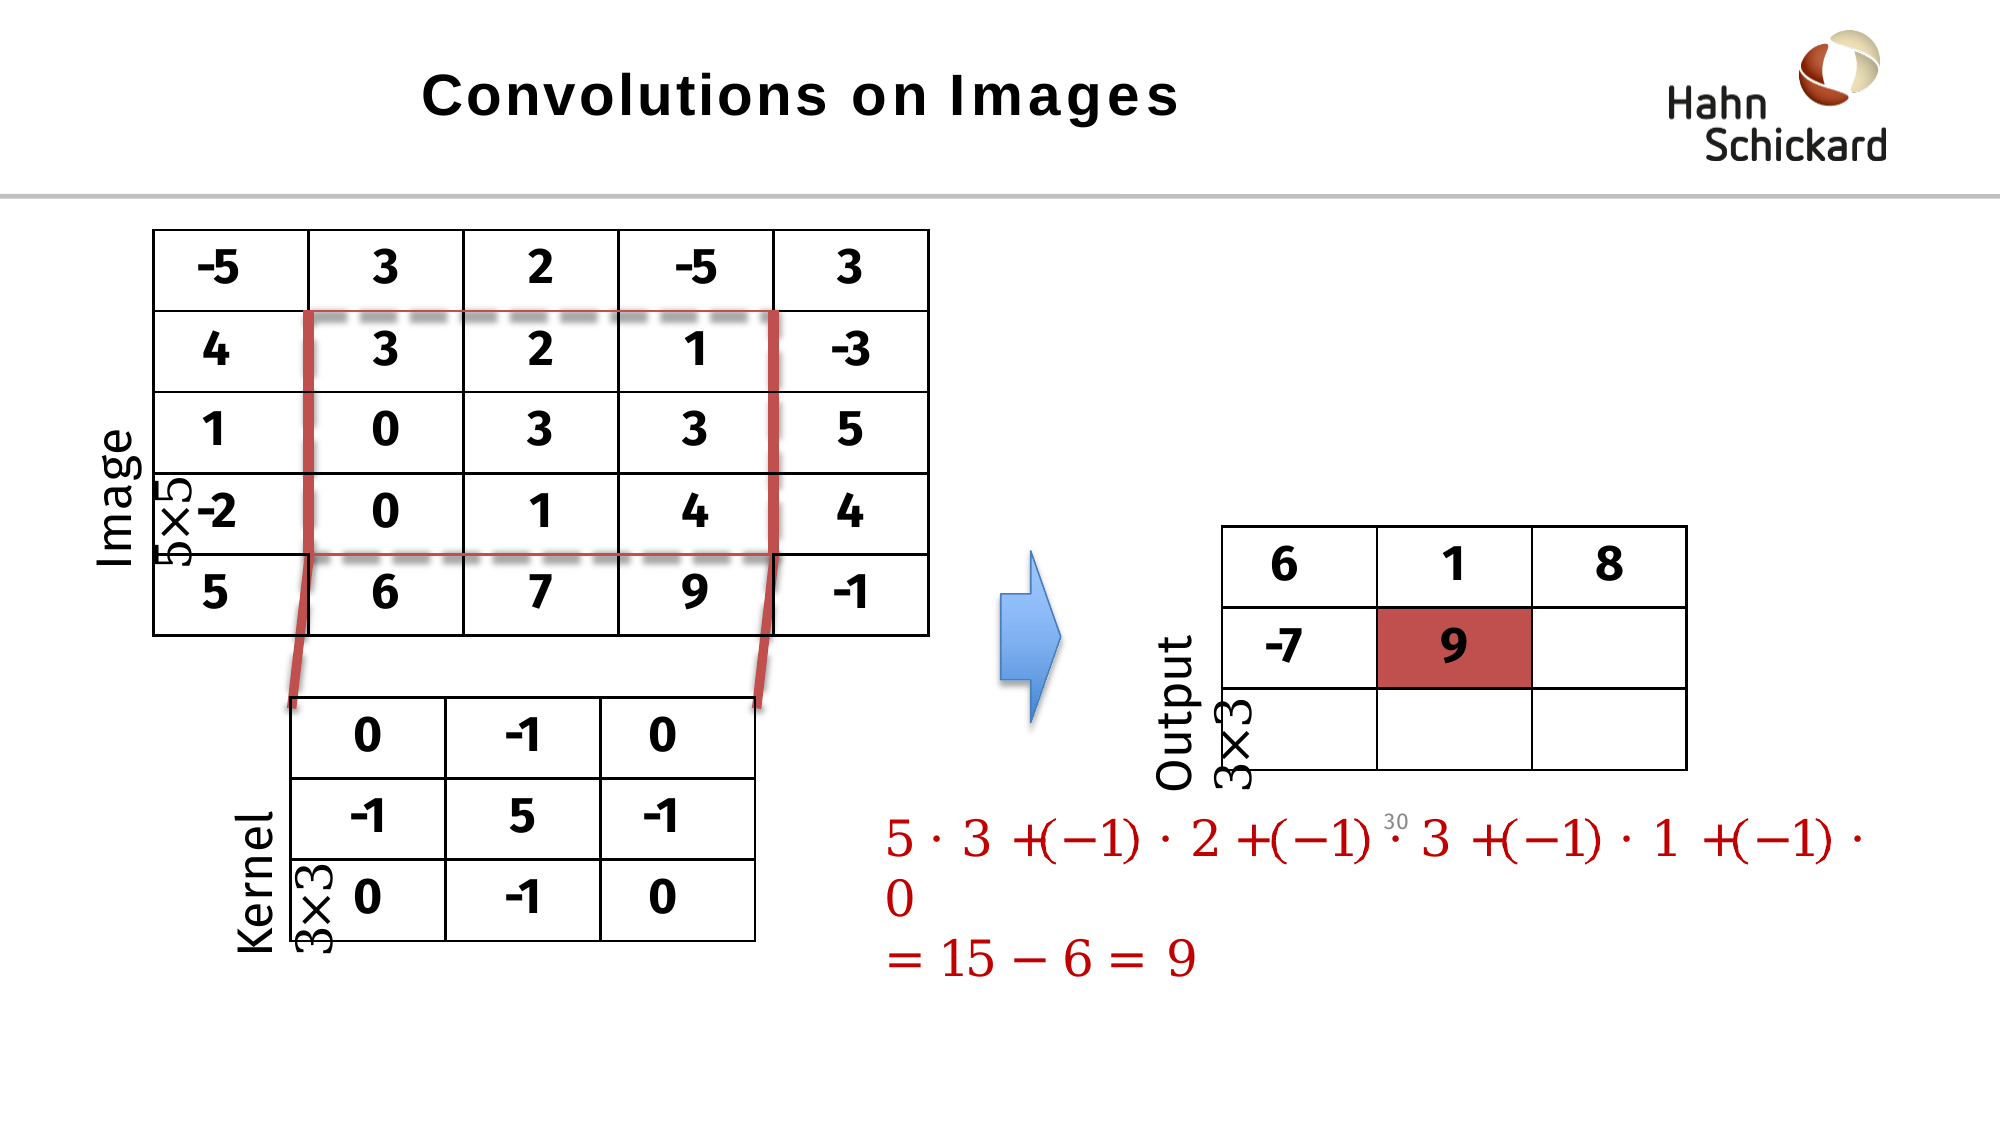

# Convolutions on Images
| -5 | 3 | 2 | -5 | 3 |
| --- | --- | --- | --- | --- |
| 4 | 3 | 2 | 1 | -3 |
| 1 | 0 | 3 | 3 | 5 |
| -2 | 0 | 1 | 4 | 4 |
| 5 | 6 | 7 | 9 | -1 |

Image 5×5
| 6 | 1 | 8 |
| --- | --- | --- |
| -7 | 9 |  |
|  |  |  |
Output 3×3

| 0 | -1 | 0 |
| --- | --- | --- |
| -1 | 5 | -1 |
| 0 | -1 | 0 |
Kernel 3×3
5 ⋅ 3 +	−1	⋅ 2 +	−1	⋅ 3 +	−1	⋅ 1 +	−1	⋅ 0
= 15 − 6 = 9
30